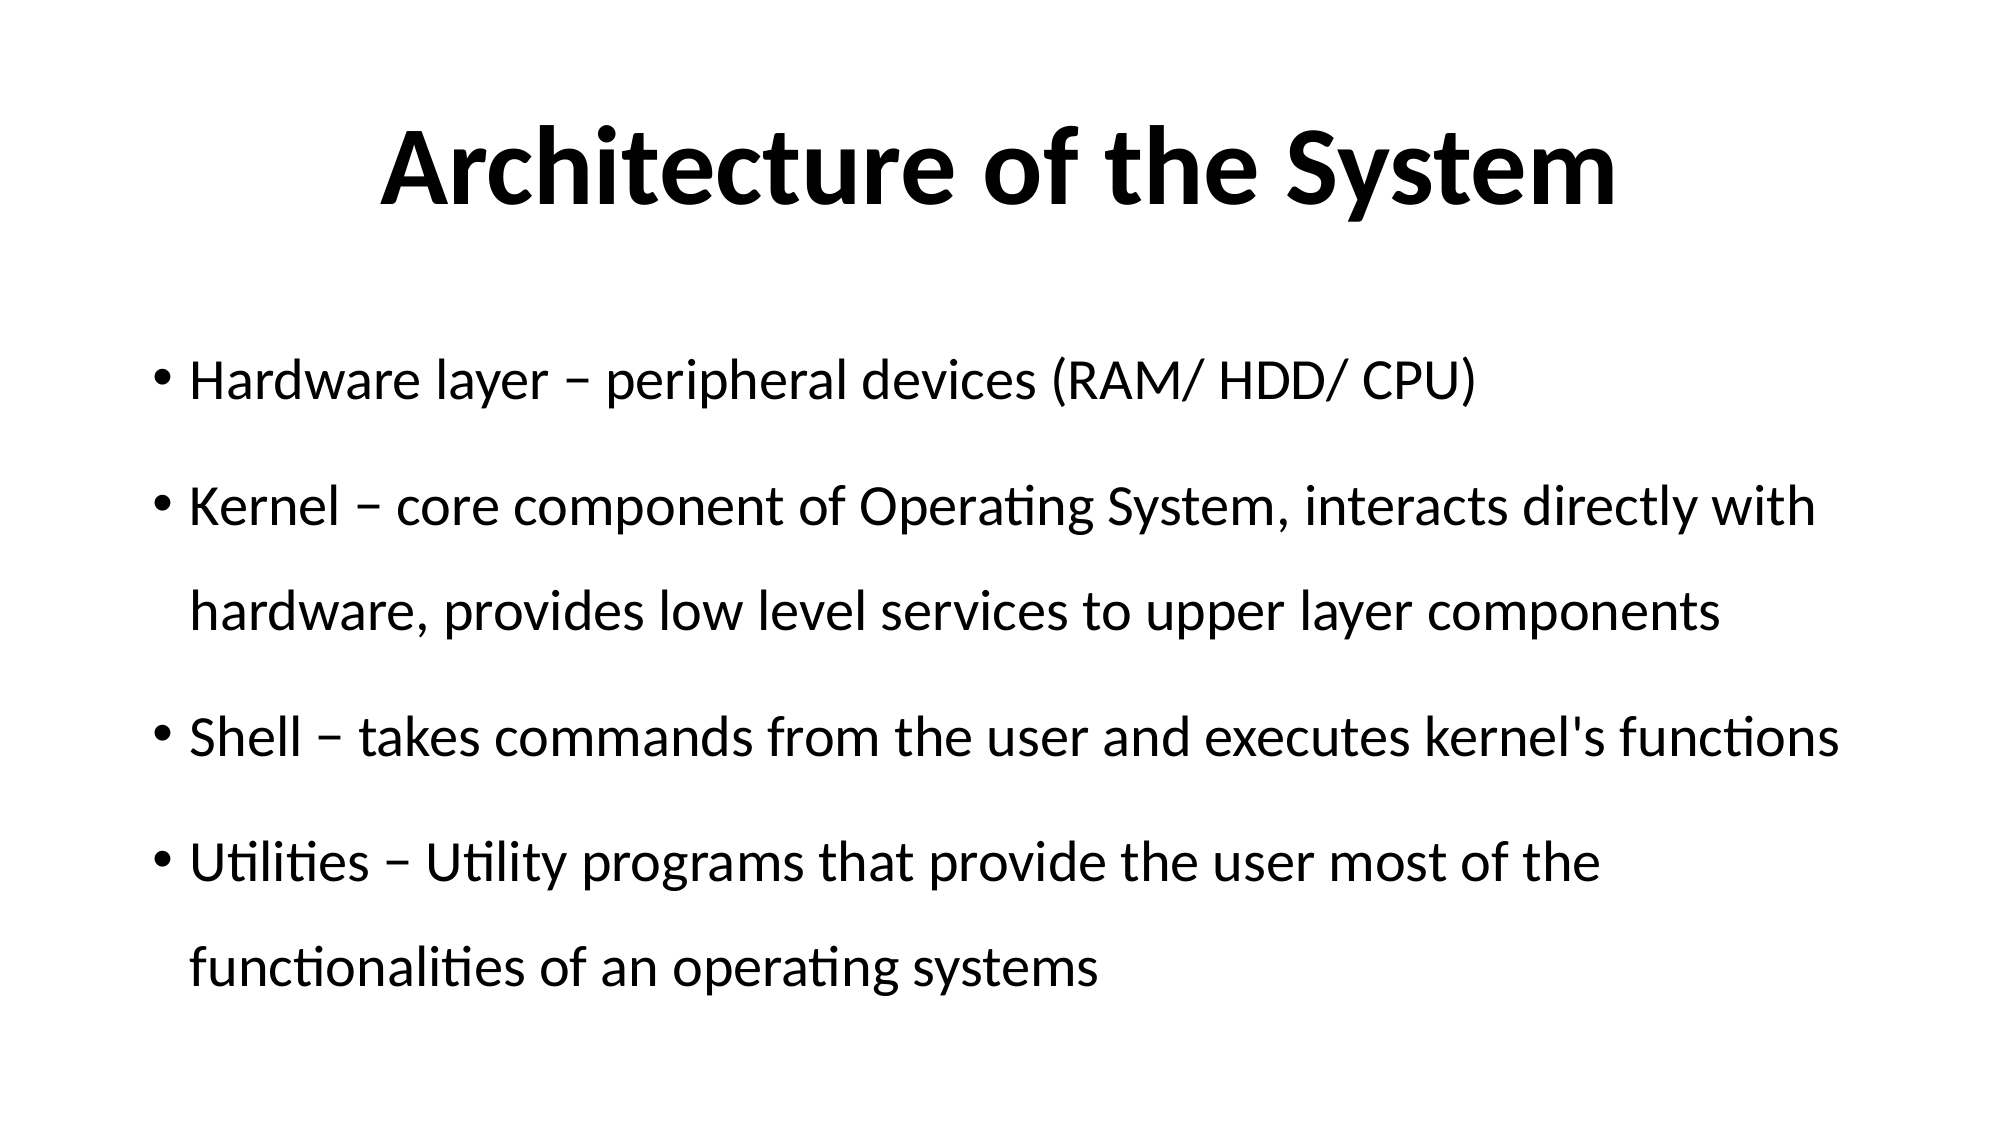

# Architecture of the System
Hardware layer − peripheral devices (RAM/ HDD/ CPU)
Kernel − core component of Operating System, interacts directly with hardware, provides low level services to upper layer components
Shell − takes commands from the user and executes kernel's functions
Utilities − Utility programs that provide the user most of the functionalities of an operating systems